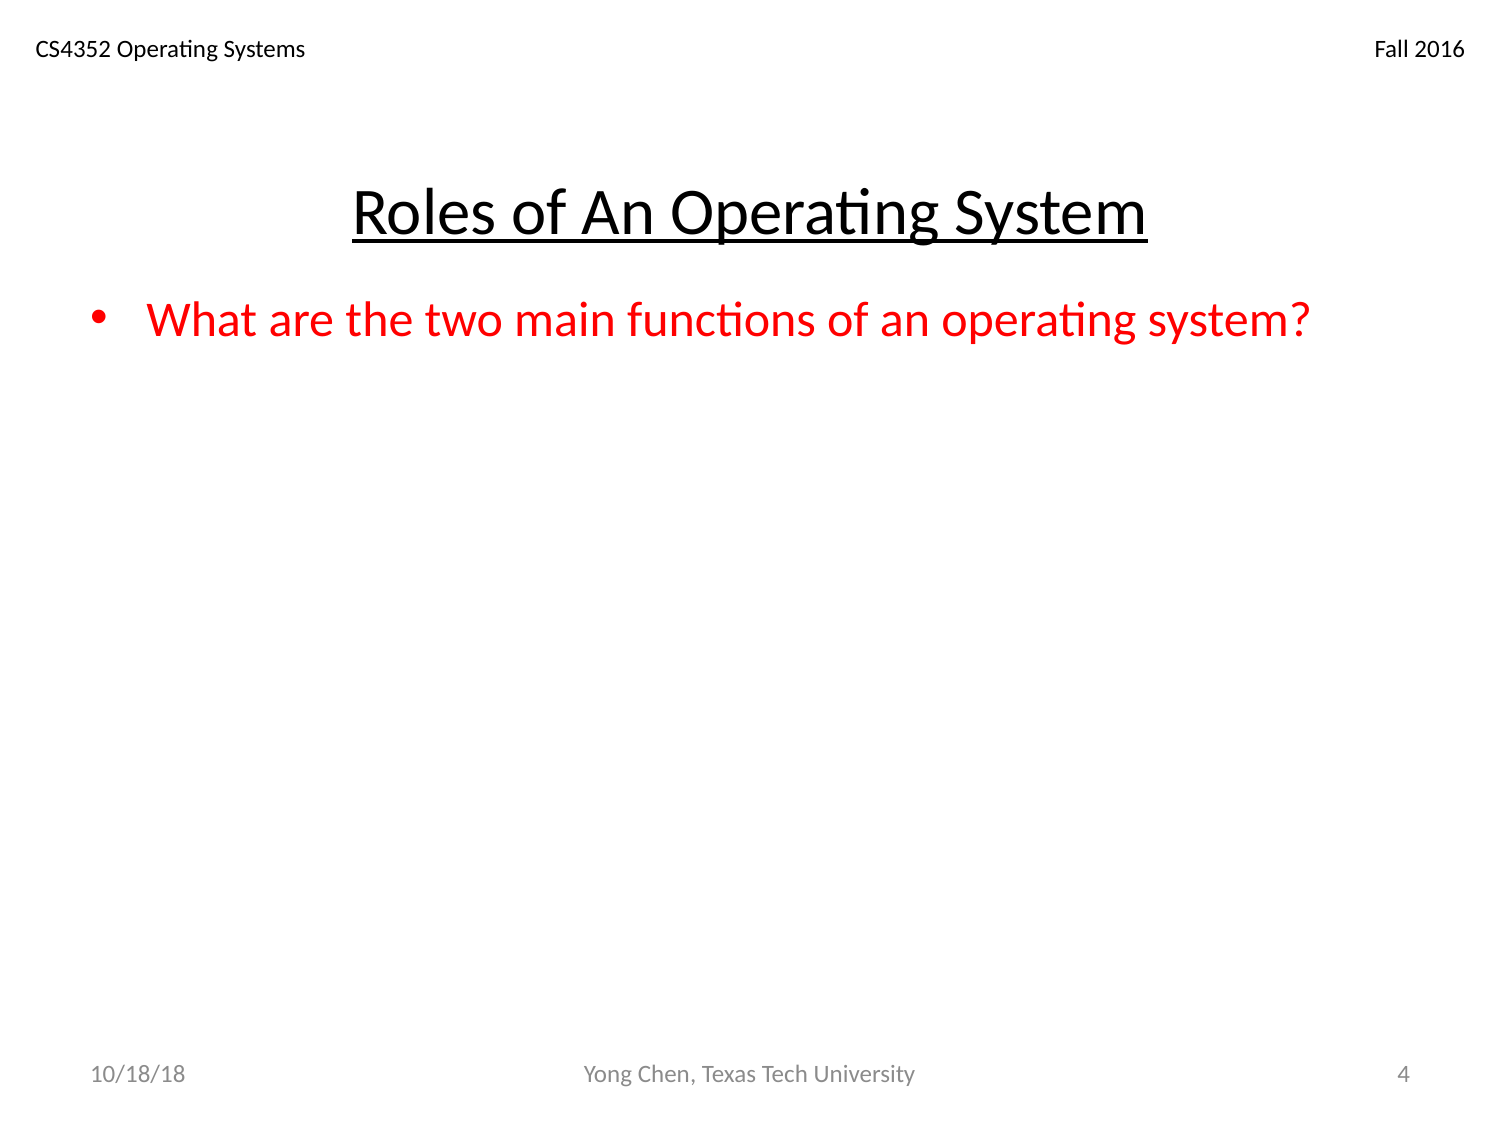

# Roles of An Operating System
What are the two main functions of an operating system?
10/18/18
Yong Chen, Texas Tech University
4